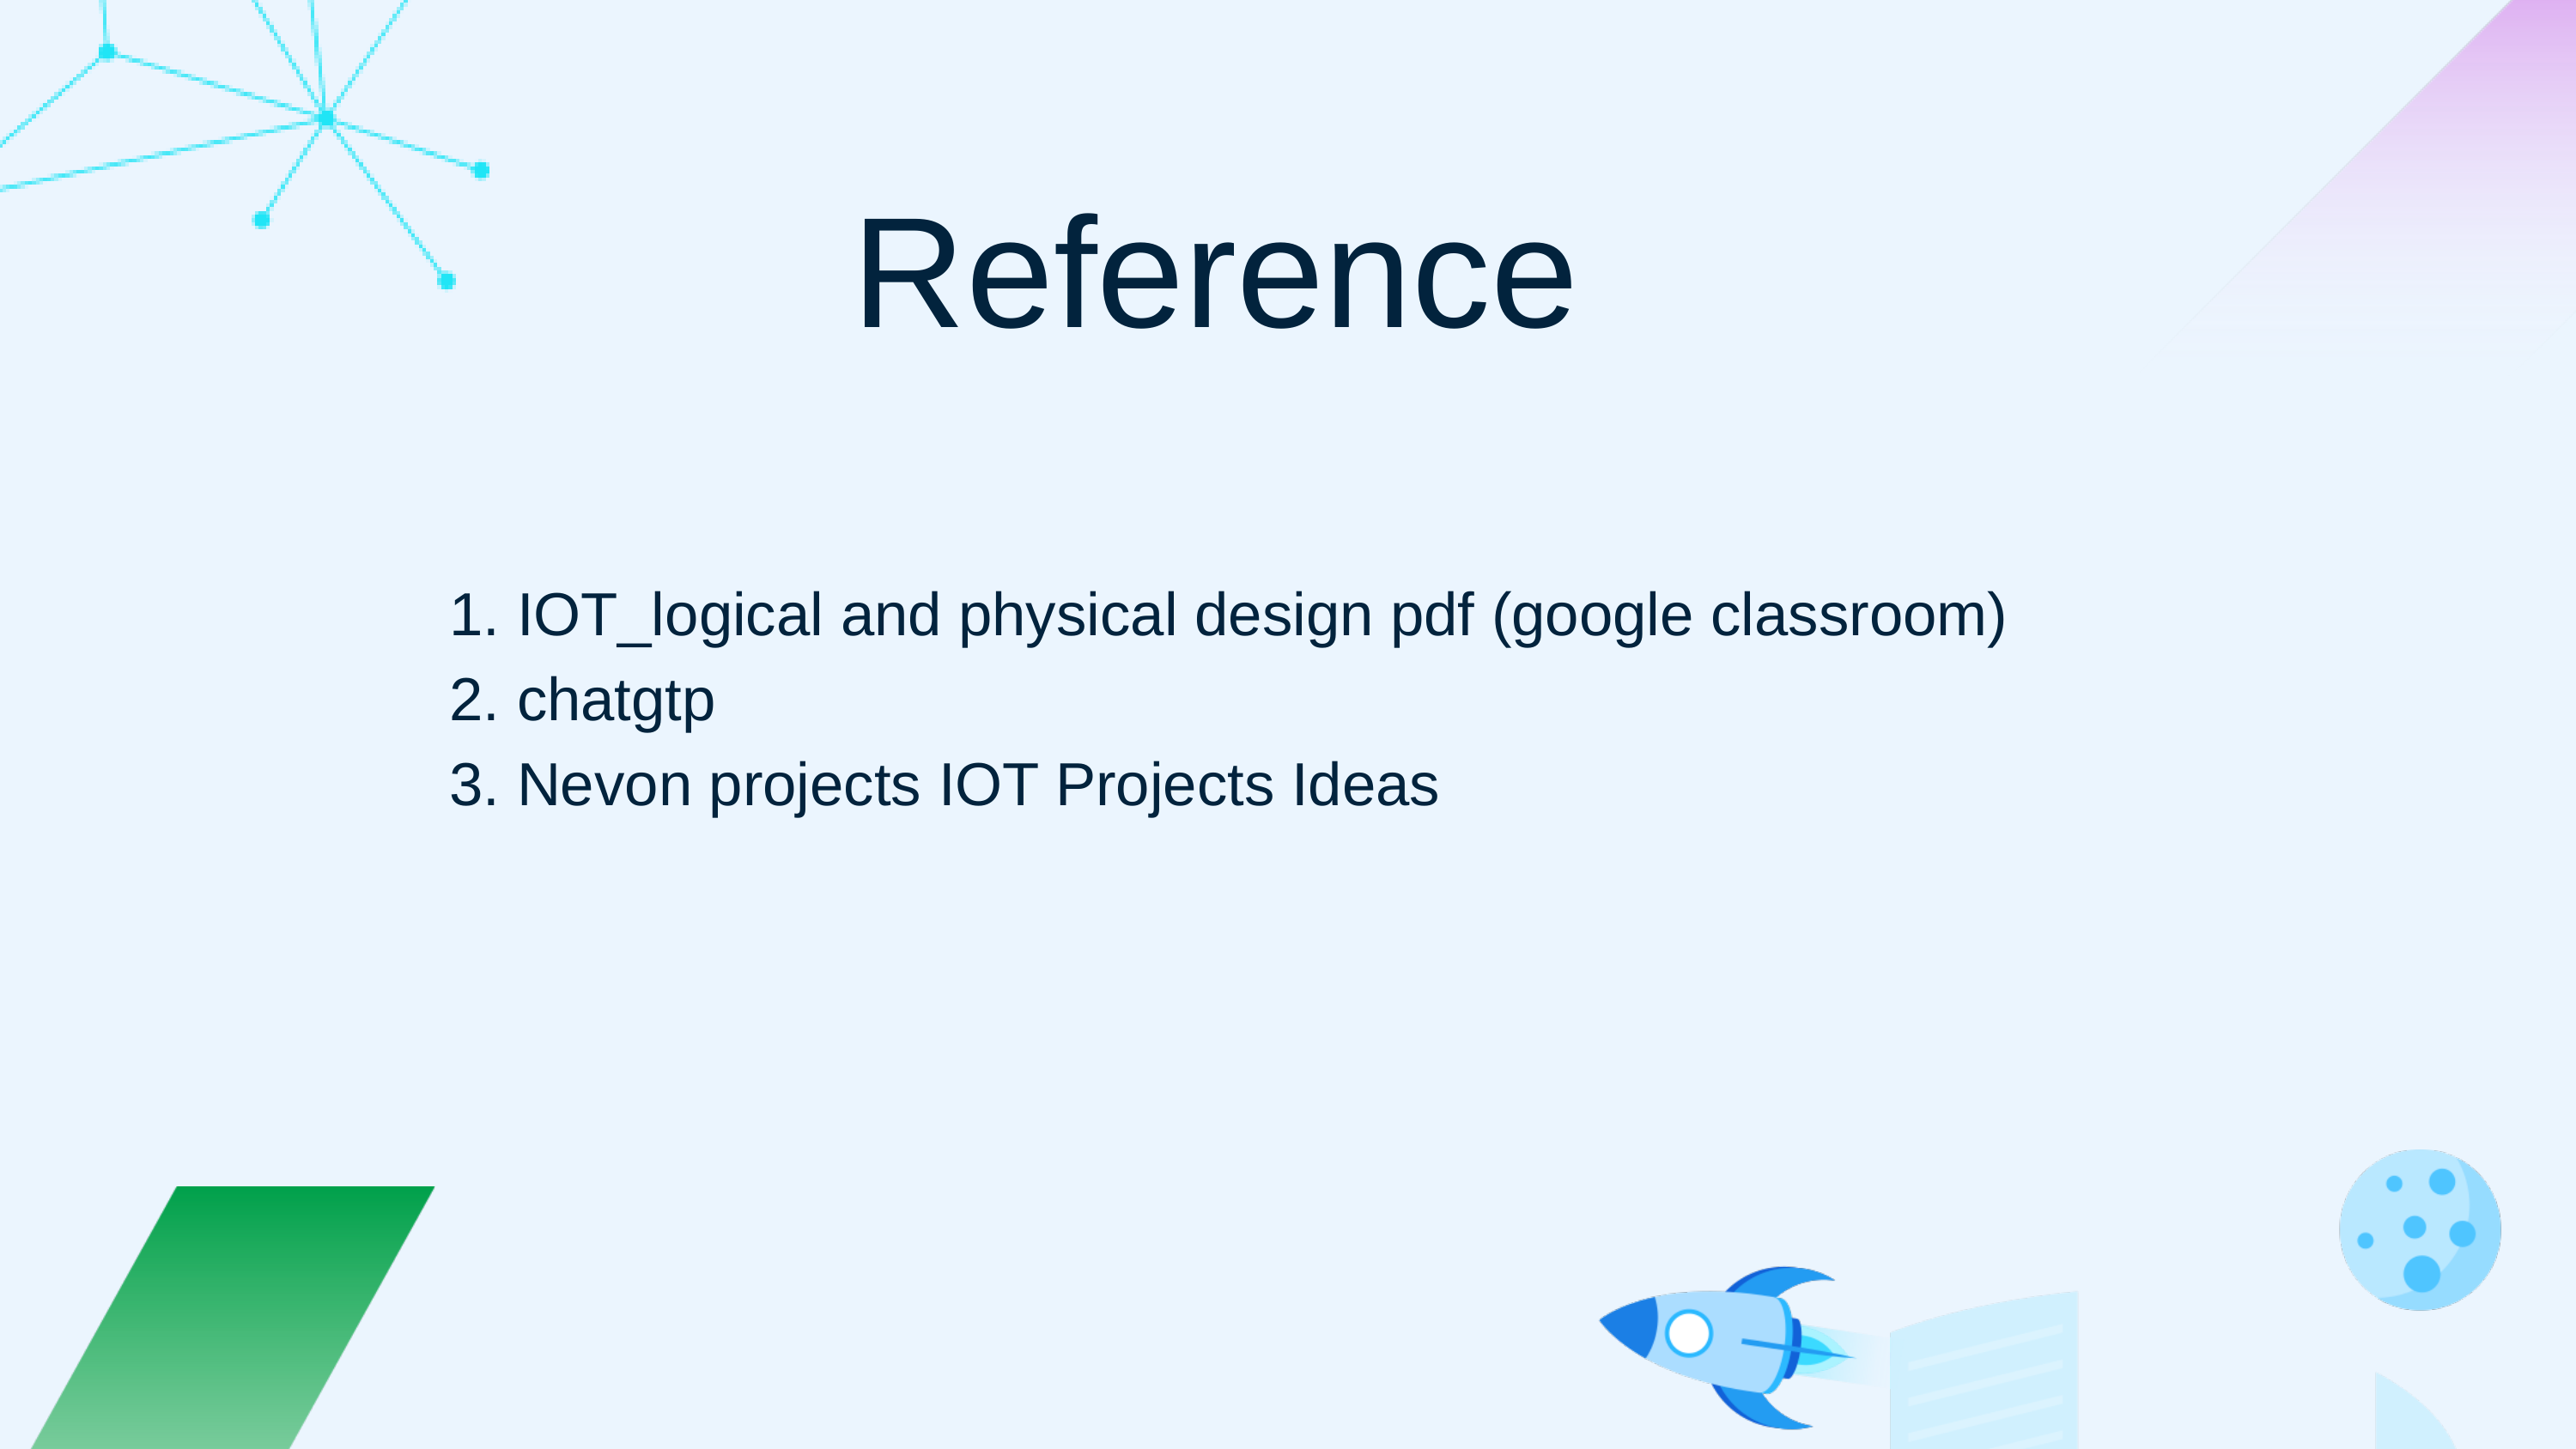

Reference
1. IOT_logical and physical design pdf (google classroom)
2. chatgtp
3. Nevon projects IOT Projects Ideas